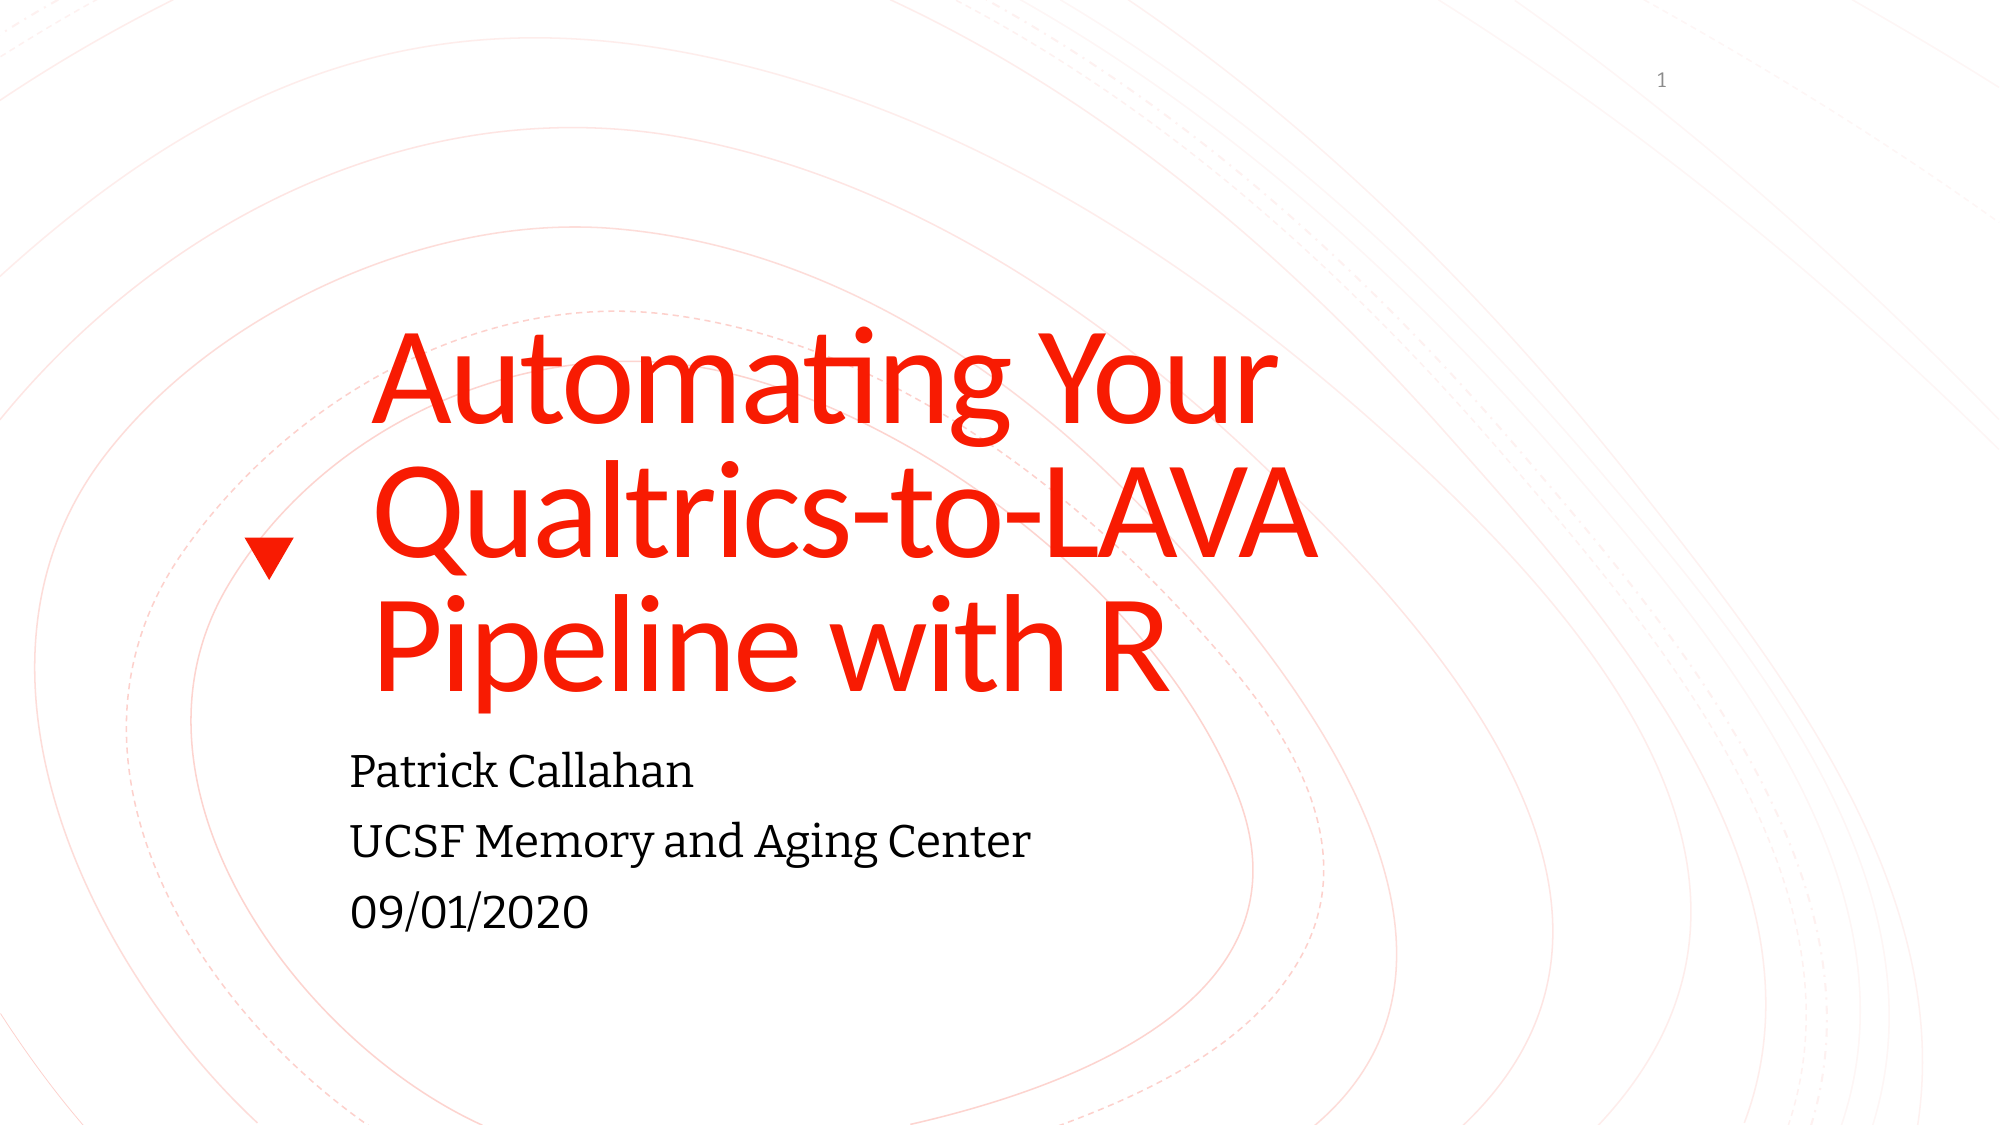

1
# Automating Your Qualtrics-to-LAVA Pipeline with R

Patrick Callahan
UCSF Memory and Aging Center
09/01/2020